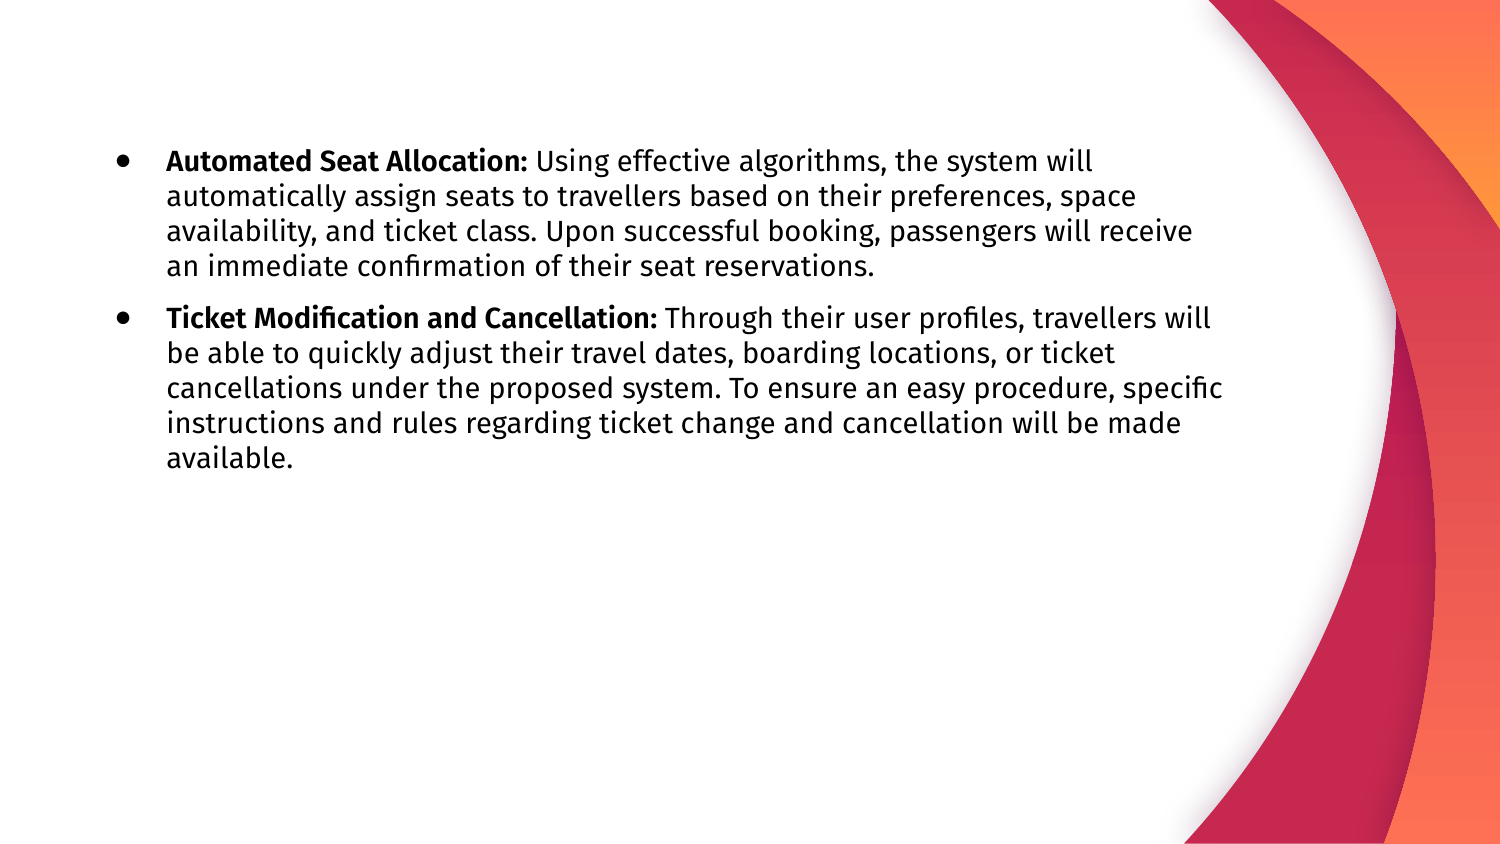

Automated Seat Allocation: Using effective algorithms, the system will automatically assign seats to travellers based on their preferences, space availability, and ticket class. Upon successful booking, passengers will receive an immediate confirmation of their seat reservations.

Ticket Modification and Cancellation: Through their user profiles, travellers will be able to quickly adjust their travel dates, boarding locations, or ticket cancellations under the proposed system. To ensure an easy procedure, specific instructions and rules regarding ticket change and cancellation will be made available.